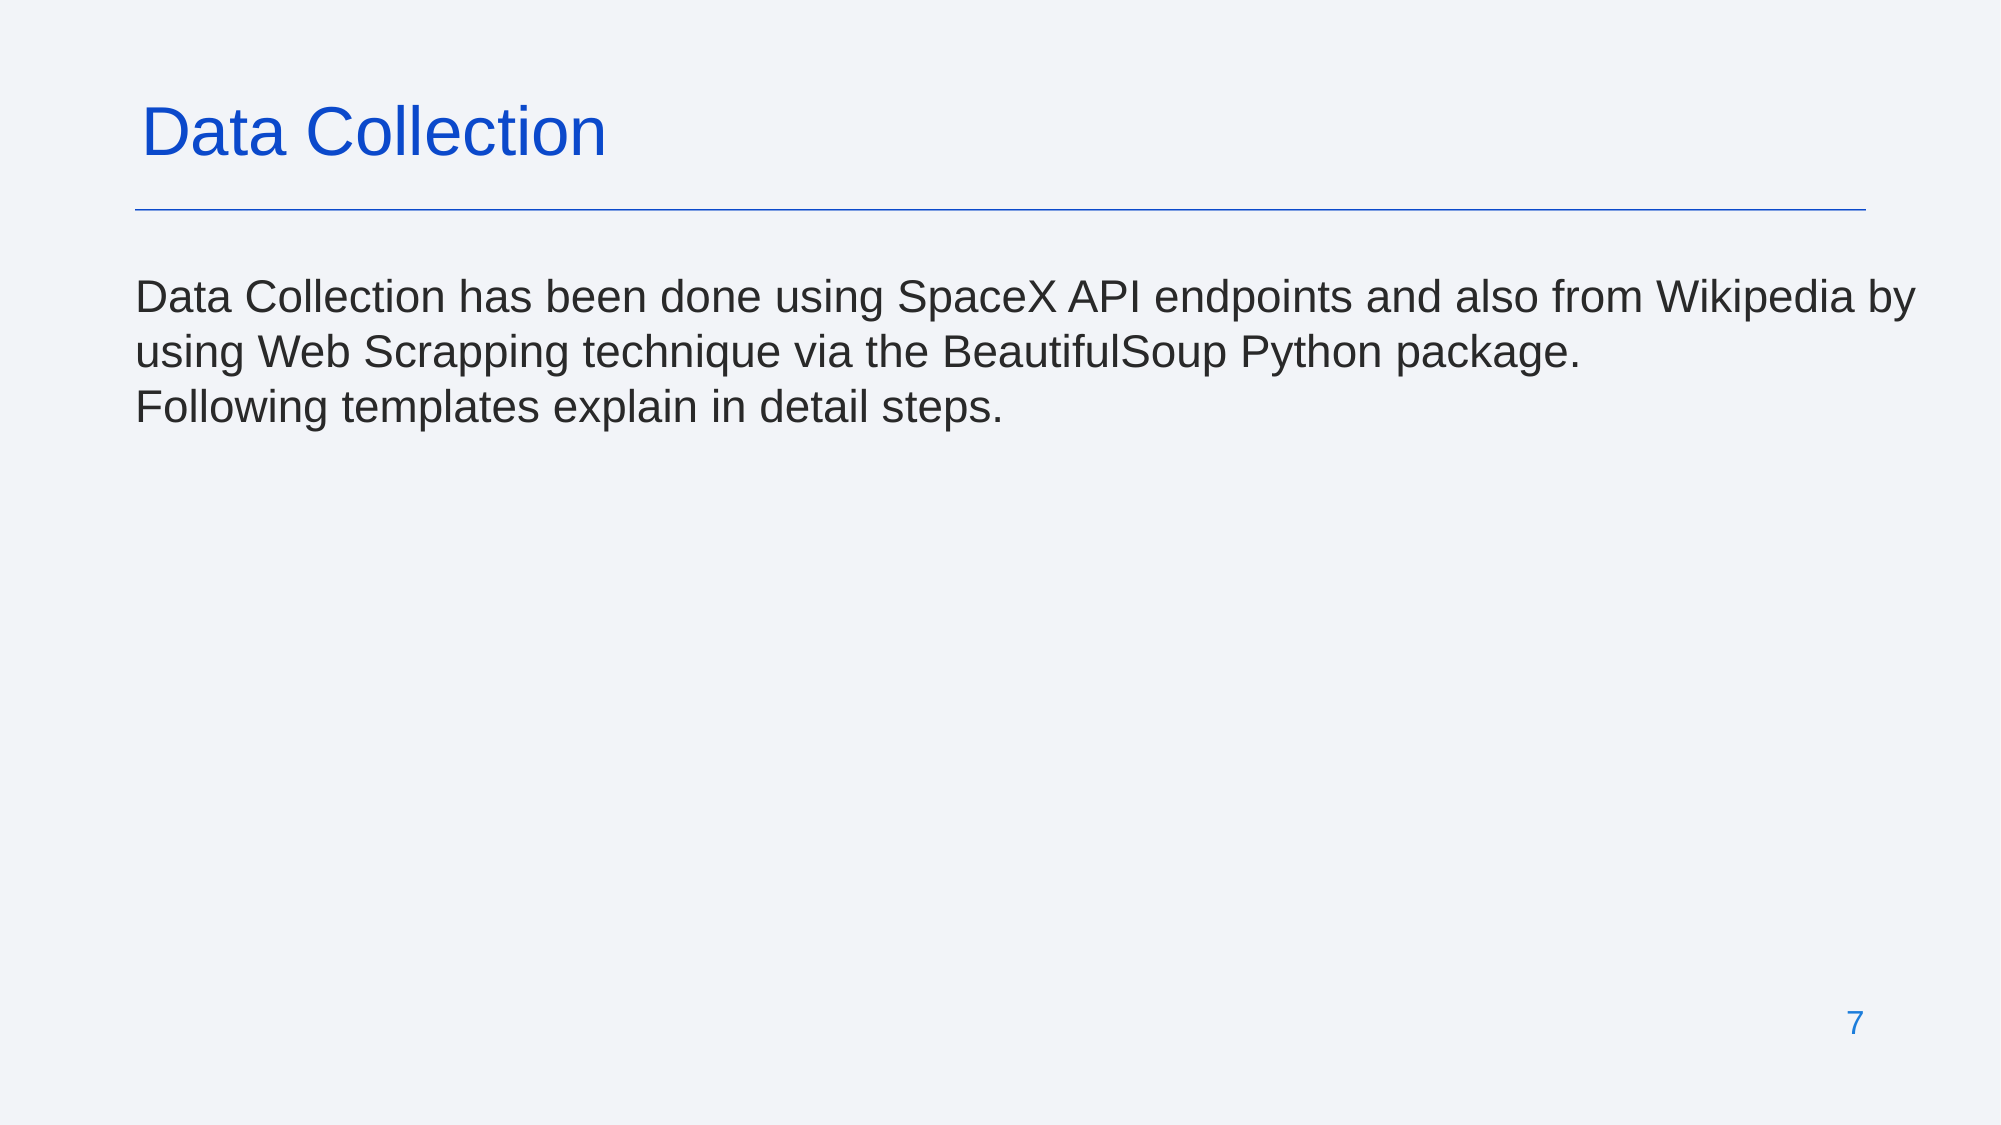

Data Collection

Data Collection has been done using SpaceX API endpoints and also from Wikipedia by using Web Scrapping technique via the BeautifulSoup Python package.
Following templates explain in detail steps.

7